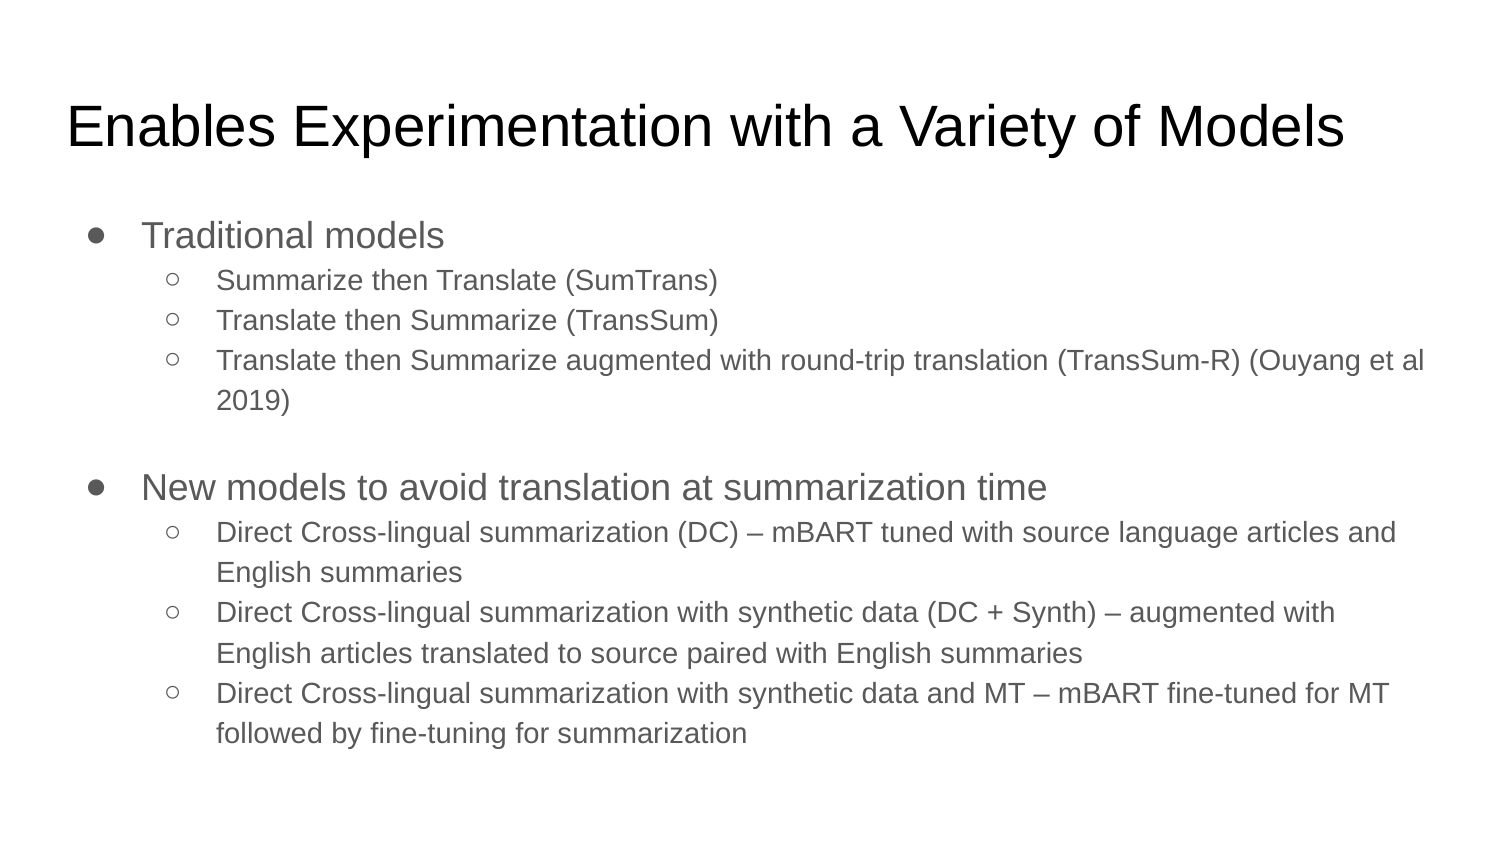

# Enables Experimentation with a Variety of Models
Traditional models
Summarize then Translate (SumTrans)
Translate then Summarize (TransSum)
Translate then Summarize augmented with round-trip translation (TransSum-R) (Ouyang et al 2019)
New models to avoid translation at summarization time
Direct Cross-lingual summarization (DC) – mBART tuned with source language articles and English summaries
Direct Cross-lingual summarization with synthetic data (DC + Synth) – augmented with English articles translated to source paired with English summaries
Direct Cross-lingual summarization with synthetic data and MT – mBART fine-tuned for MT followed by fine-tuning for summarization